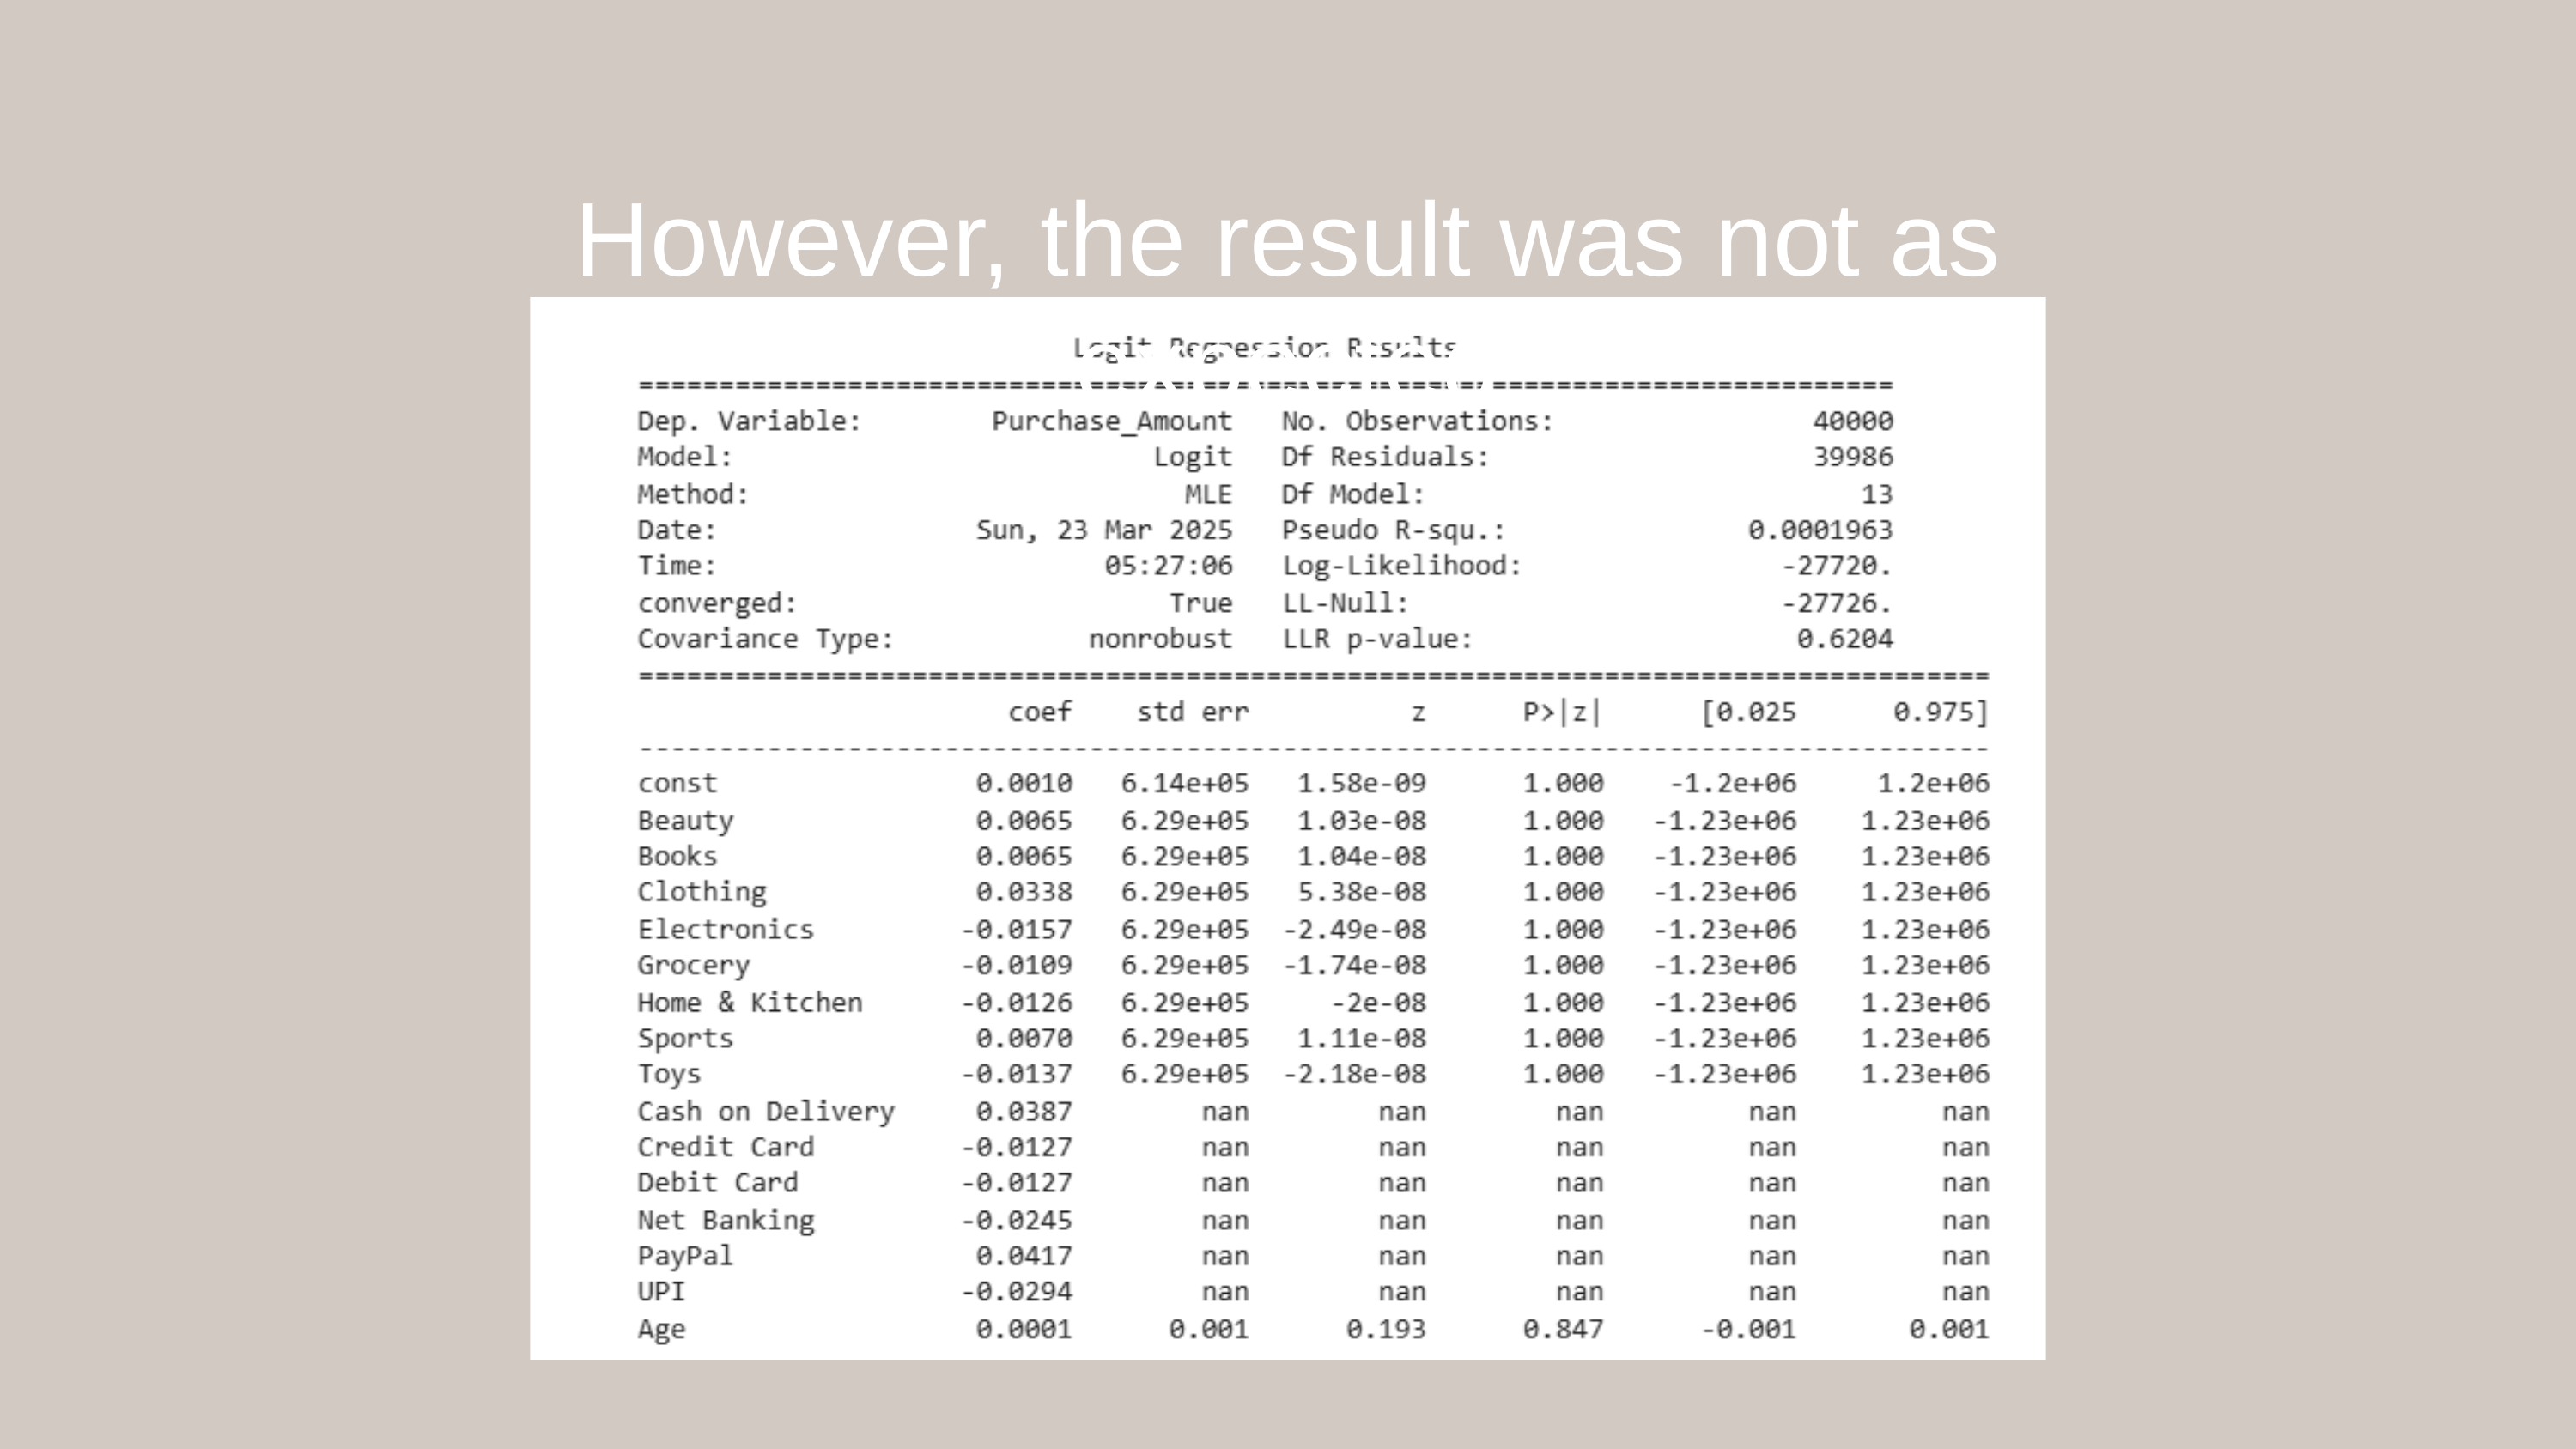

However, the result was not as expected